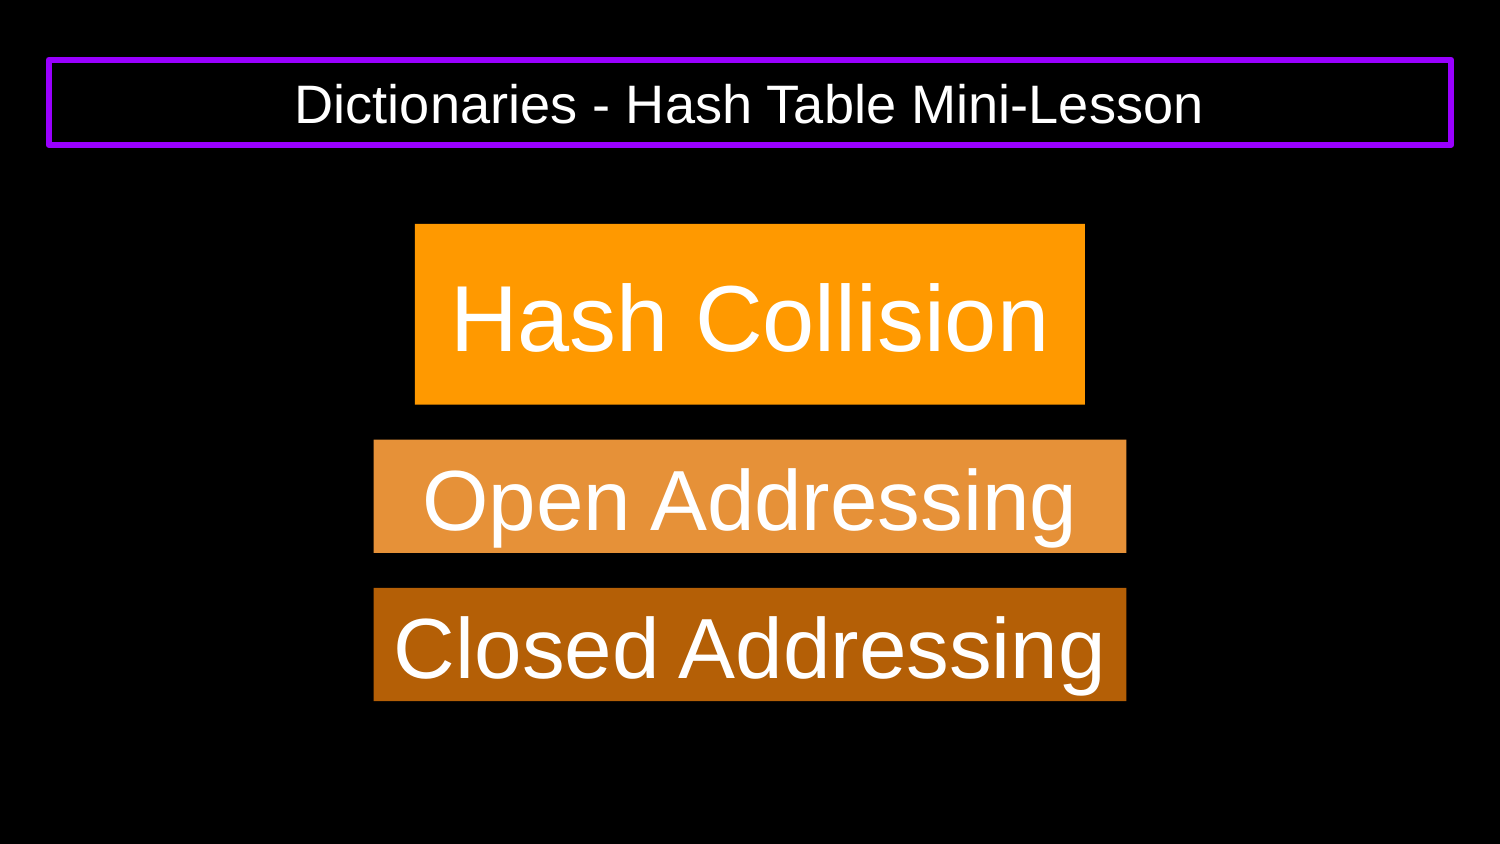

# Dictionaries - Hash Table Mini-Lesson
Hash Collision
Open Addressing
Closed Addressing